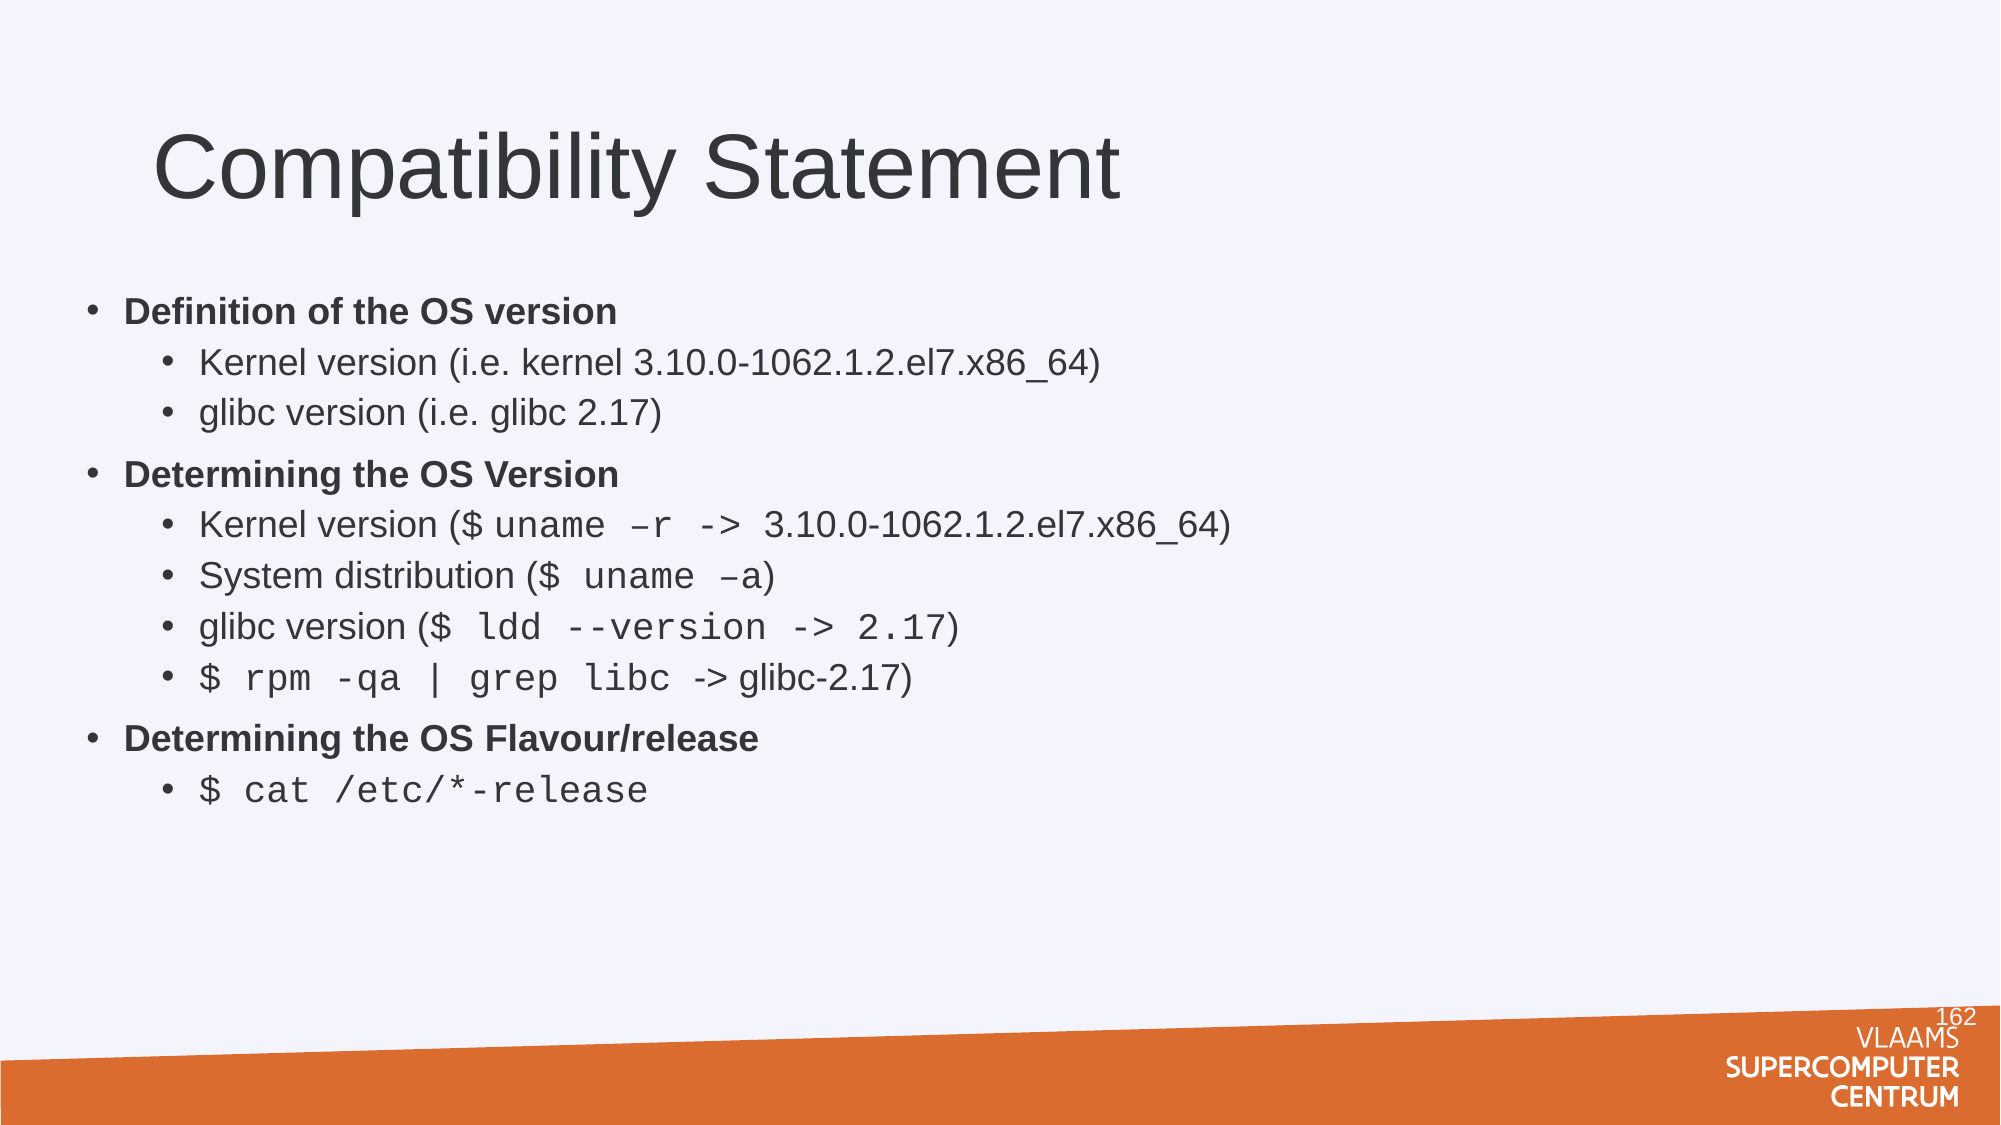

# Compatibility Statement
Definition of the OS version
Kernel version (i.e. kernel 3.10.0-1062.1.2.el7.x86_64)
glibc version (i.e. glibc 2.17)
Determining the OS Version
Kernel version ($ uname –r -> 3.10.0-1062.1.2.el7.x86_64)
System distribution ($ uname –a)
glibc version ($ ldd --version -> 2.17)
$ rpm -qa | grep libc -> glibc-2.17)
Determining the OS Flavour/release
$ cat /etc/*-release

162